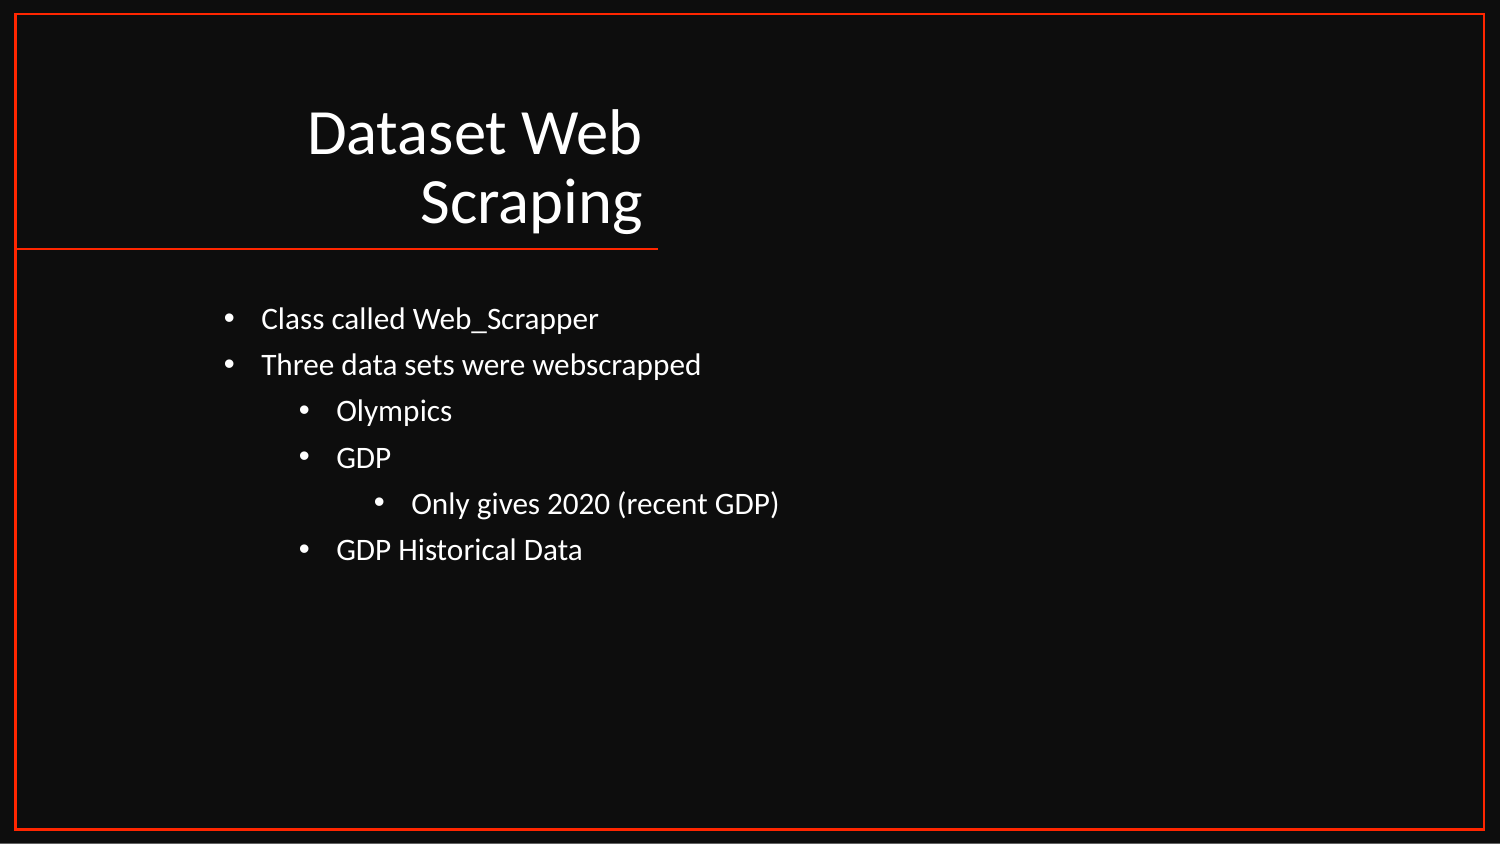

# Dataset Web Scraping
Class called Web_Scrapper
Three data sets were webscrapped
Olympics
GDP
Only gives 2020 (recent GDP)
GDP Historical Data